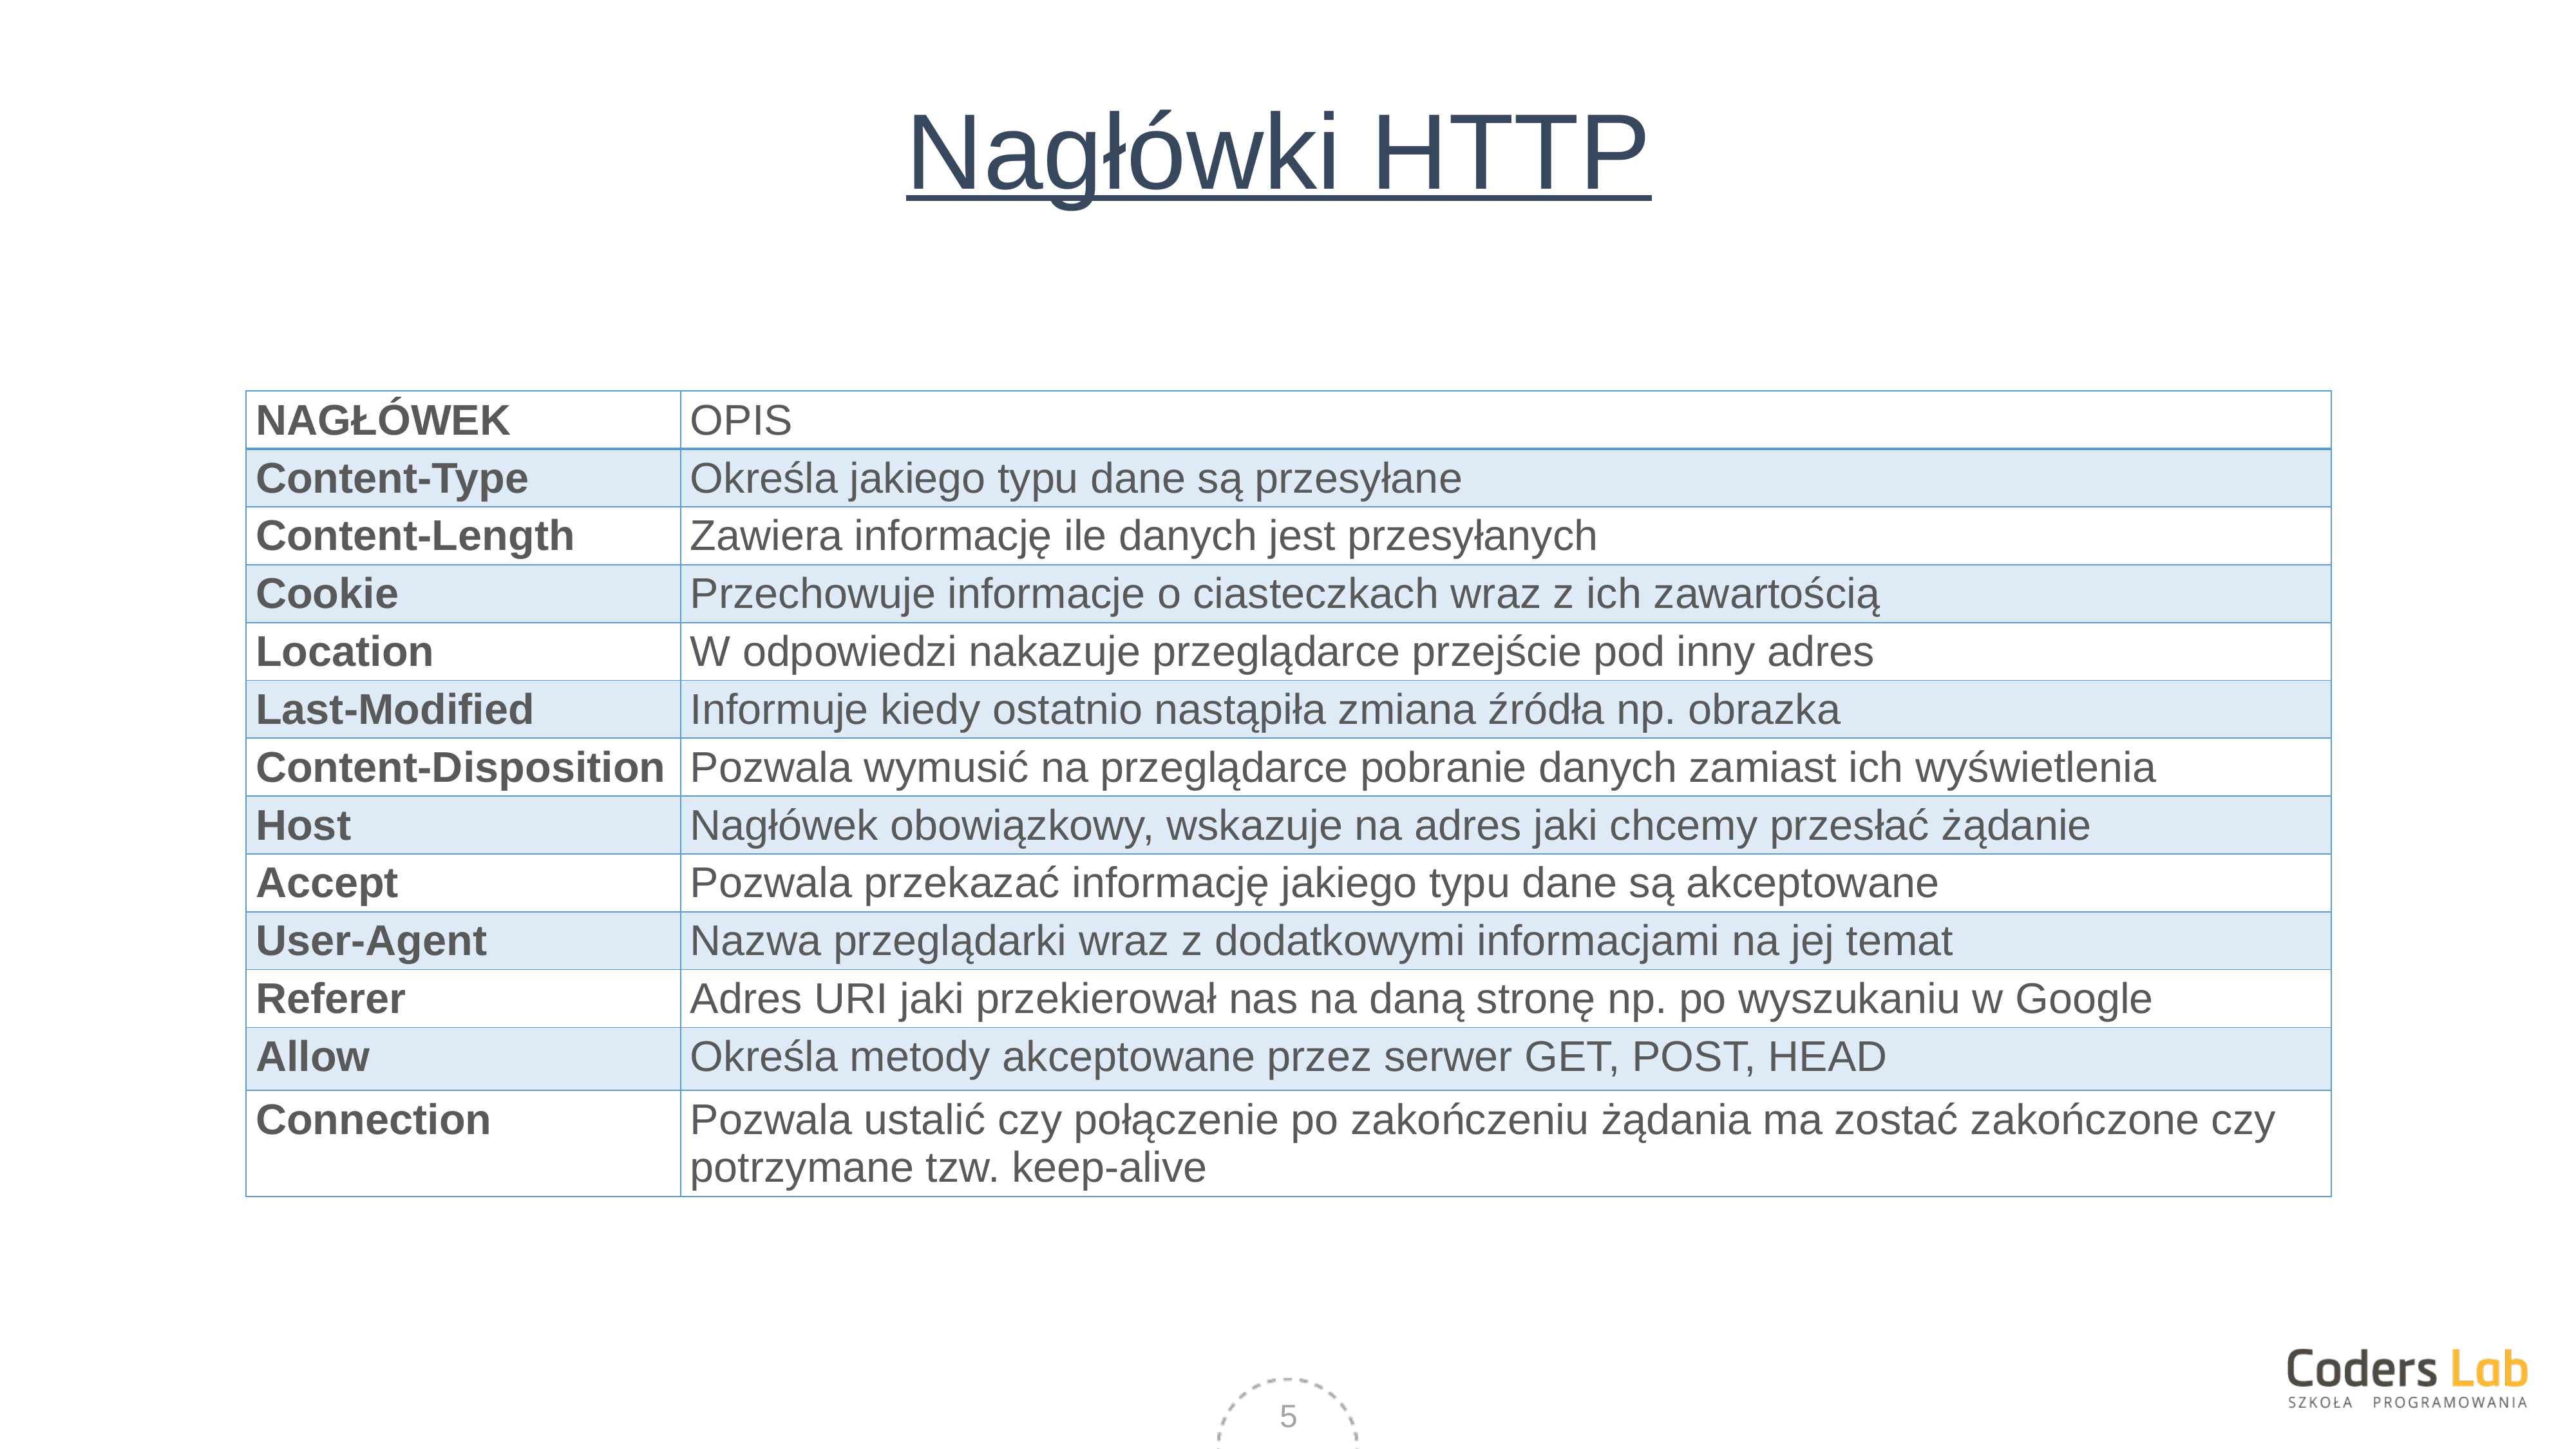

# Nagłówki HTTP
| NAGŁÓWEK | OPIS |
| --- | --- |
| Content-Type | Określa jakiego typu dane są przesyłane |
| Content-Length | Zawiera informację ile danych jest przesyłanych |
| Cookie | Przechowuje informacje o ciasteczkach wraz z ich zawartością |
| Location | W odpowiedzi nakazuje przeglądarce przejście pod inny adres |
| Last-Modified | Informuje kiedy ostatnio nastąpiła zmiana źródła np. obrazka |
| Content-Disposition | Pozwala wymusić na przeglądarce pobranie danych zamiast ich wyświetlenia |
| Host | Nagłówek obowiązkowy, wskazuje na adres jaki chcemy przesłać żądanie |
| Accept | Pozwala przekazać informację jakiego typu dane są akceptowane |
| User-Agent | Nazwa przeglądarki wraz z dodatkowymi informacjami na jej temat |
| Referer | Adres URI jaki przekierował nas na daną stronę np. po wyszukaniu w Google |
| Allow | Określa metody akceptowane przez serwer GET, POST, HEAD |
| Connection | Pozwala ustalić czy połączenie po zakończeniu żądania ma zostać zakończone czy potrzymane tzw. keep-alive |
5